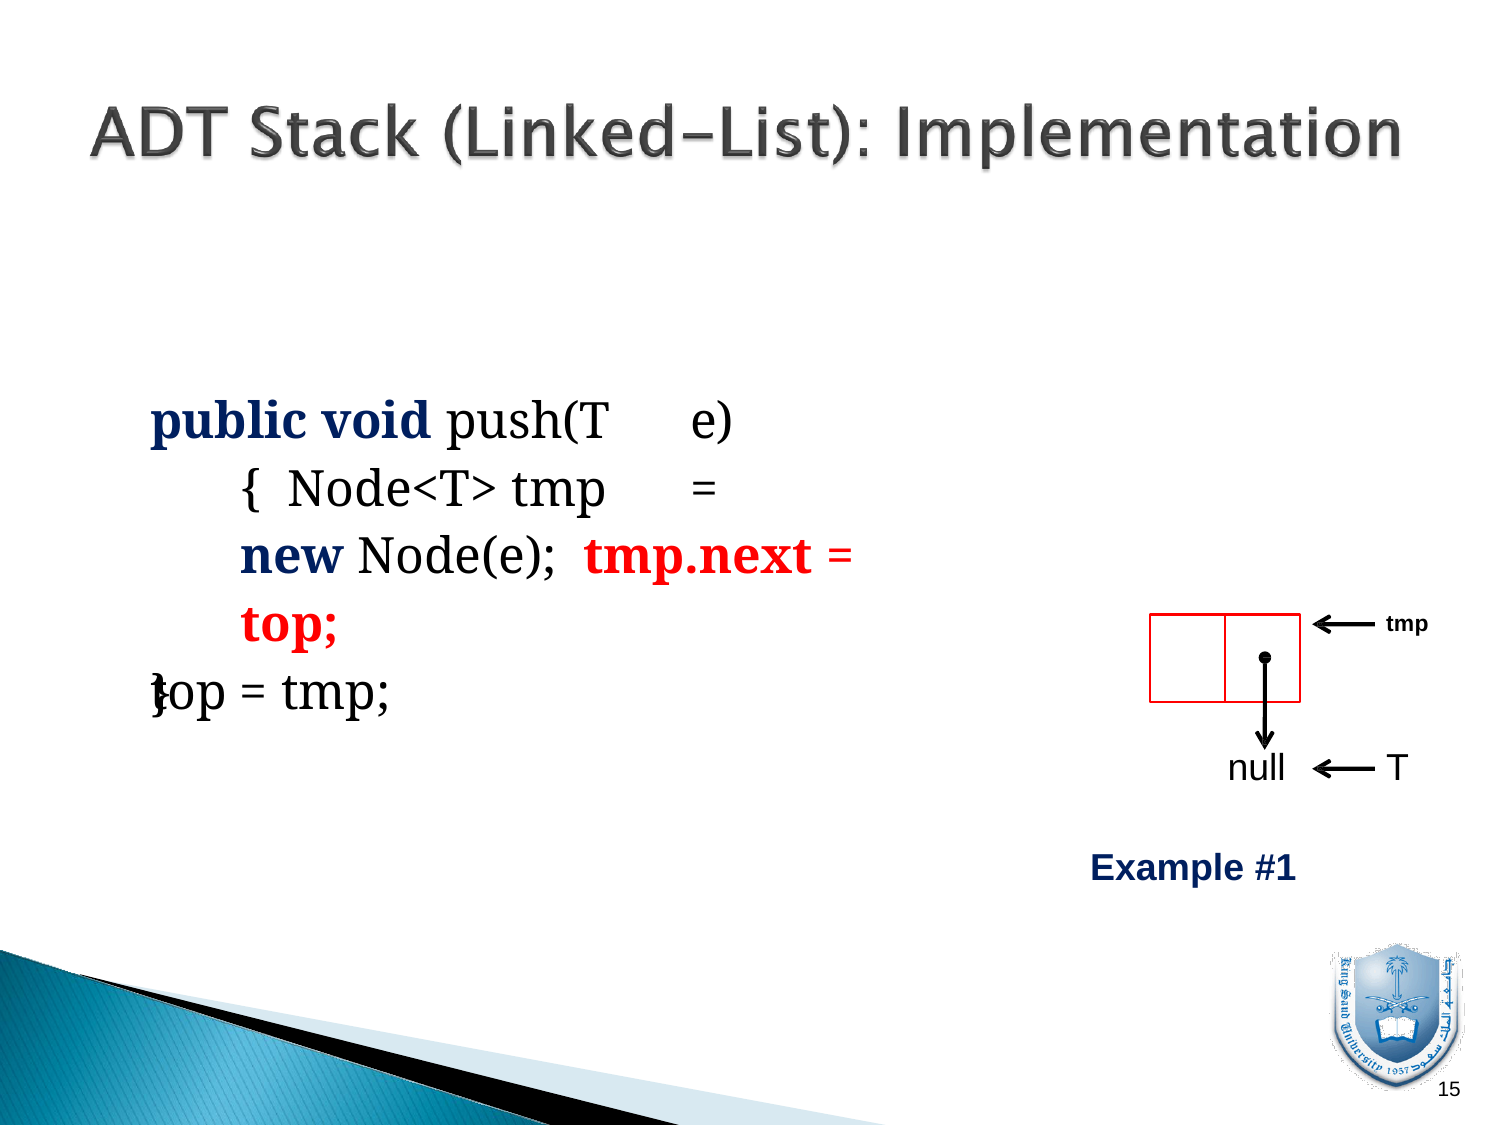

# public void push(T	e){  Node<T> tmp	=	new Node(e);  tmp.next = top;
top = tmp;
tmp

}
null
T

Example #1

15